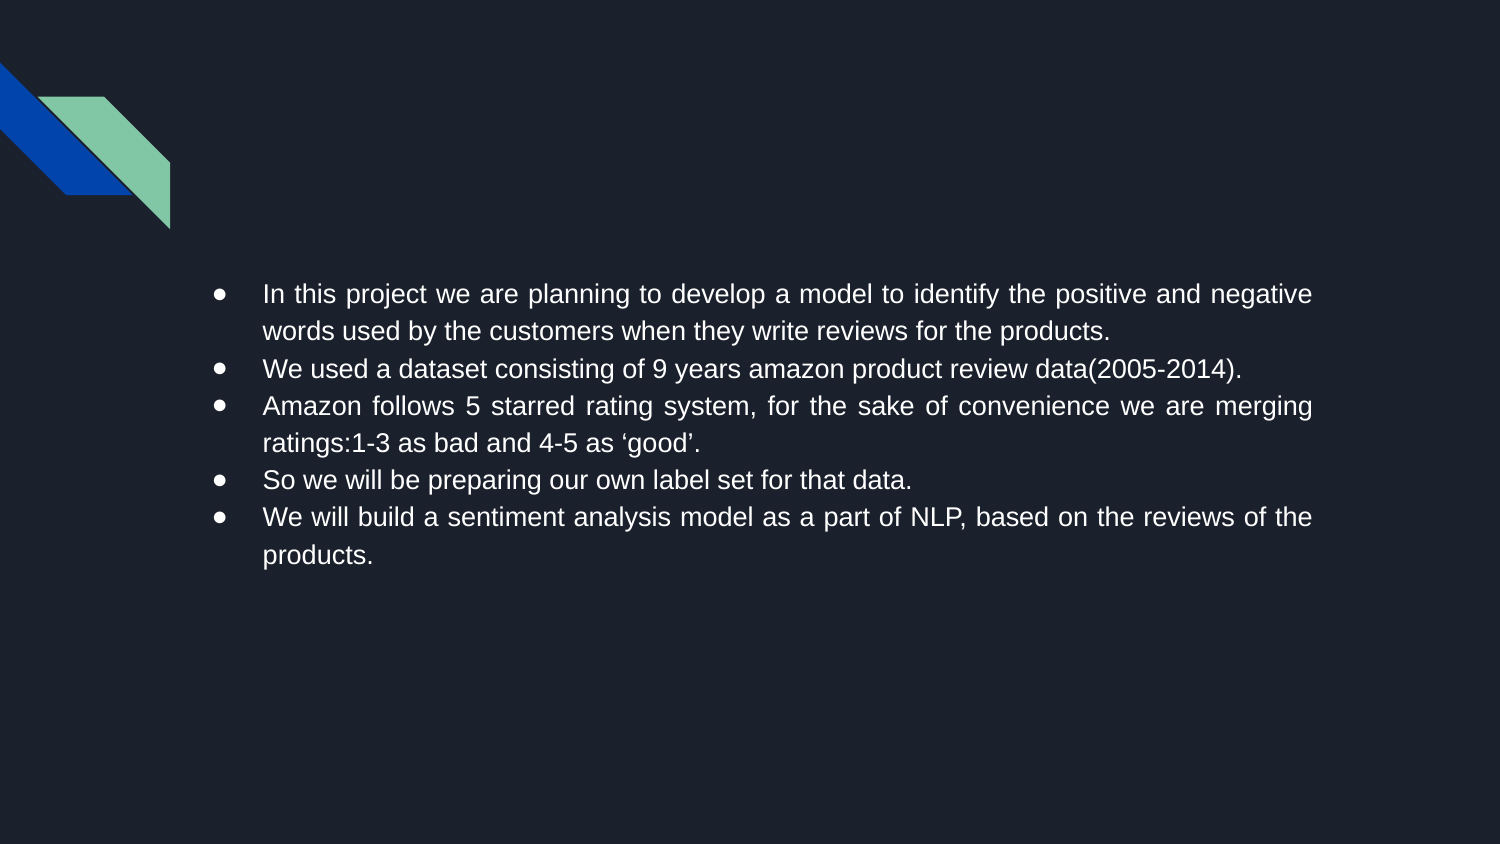

In this project we are planning to develop a model to identify the positive and negative words used by the customers when they write reviews for the products.
We used a dataset consisting of 9 years amazon product review data(2005-2014).
Amazon follows 5 starred rating system, for the sake of convenience we are merging ratings:1-3 as bad and 4-5 as ‘good’.
So we will be preparing our own label set for that data.
We will build a sentiment analysis model as a part of NLP, based on the reviews of the products.